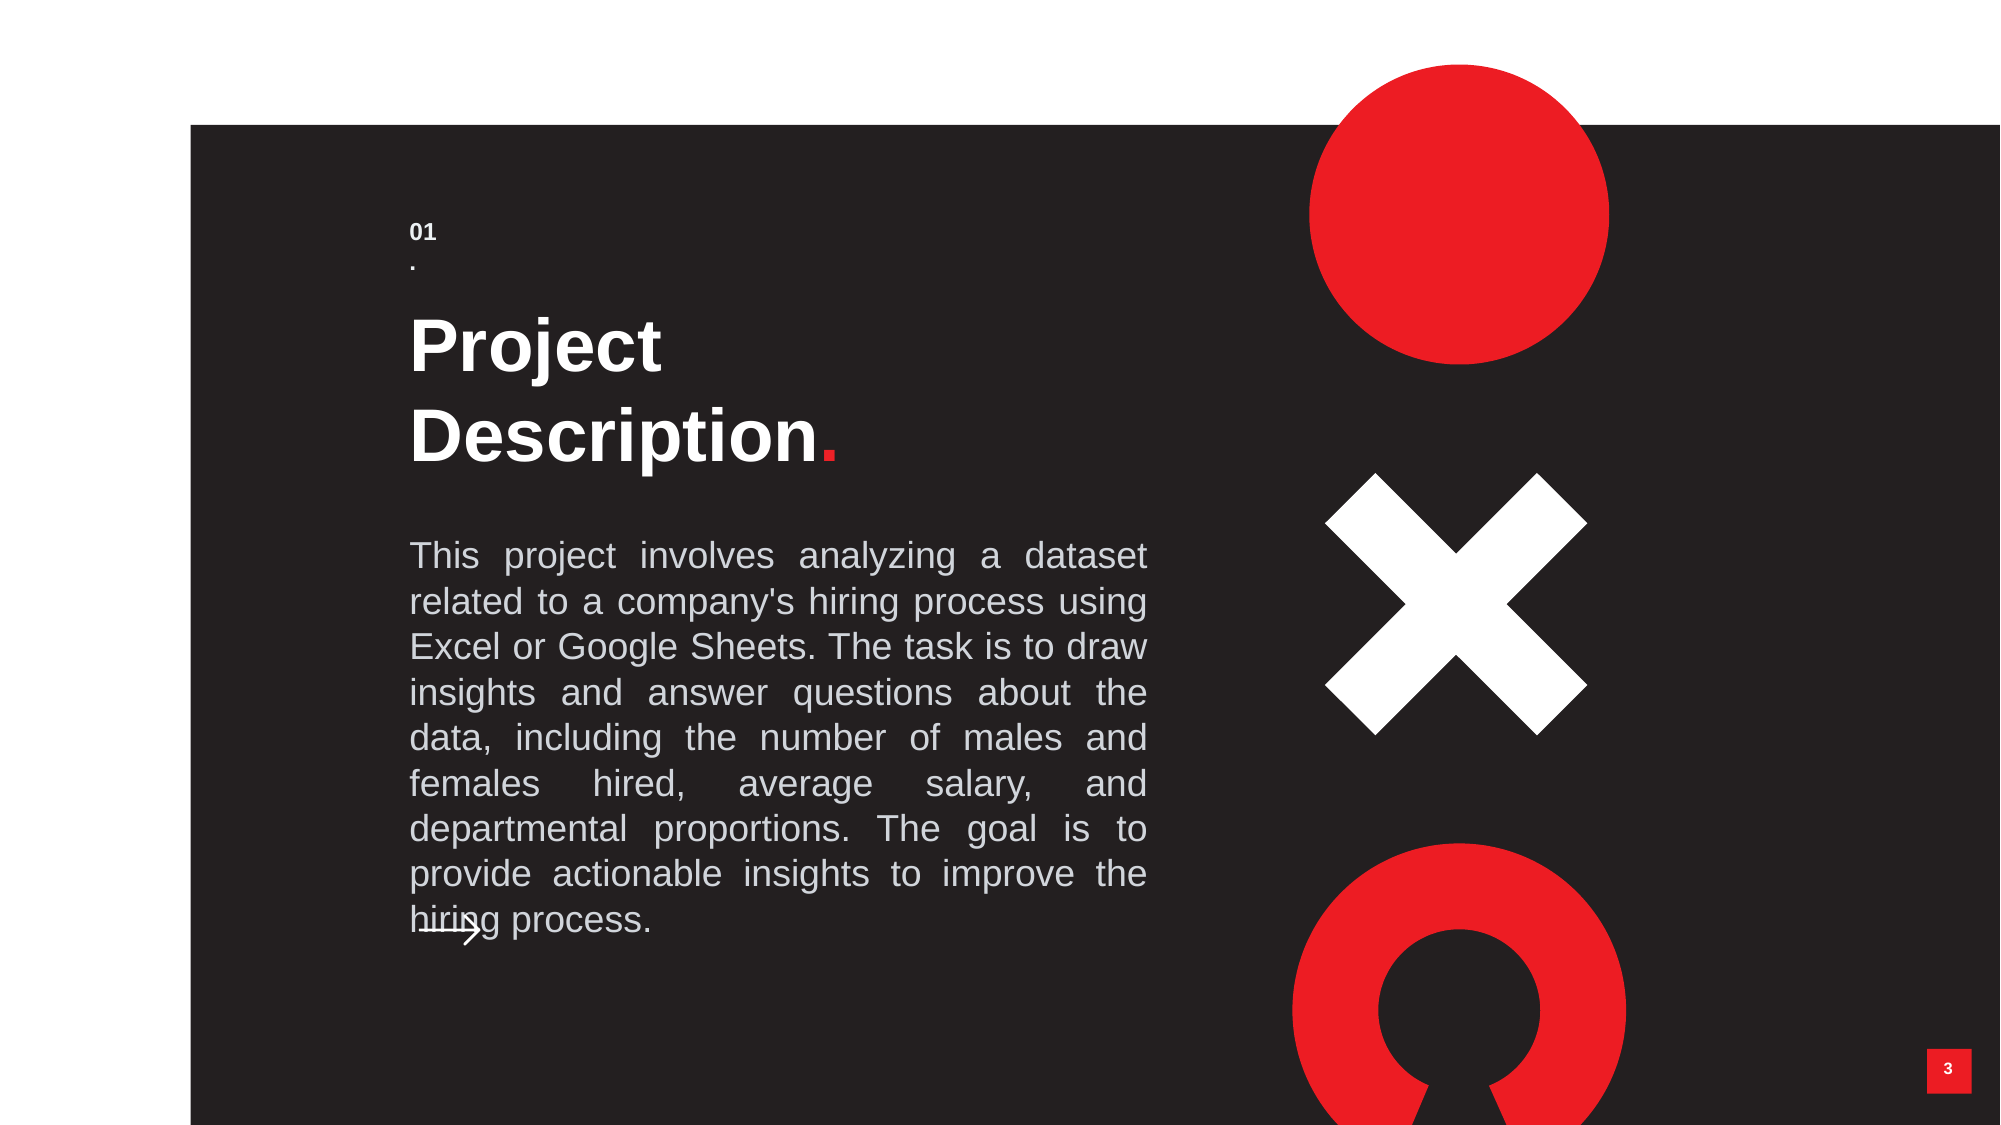

SECTION TITLE SLIDE

01.
# Project Description.
This project involves analyzing a dataset related to a company's hiring process using Excel or Google Sheets. The task is to draw insights and answer questions about the data, including the number of males and females hired, average salary, and departmental proportions. The goal is to provide actionable insights to improve the hiring process.
3